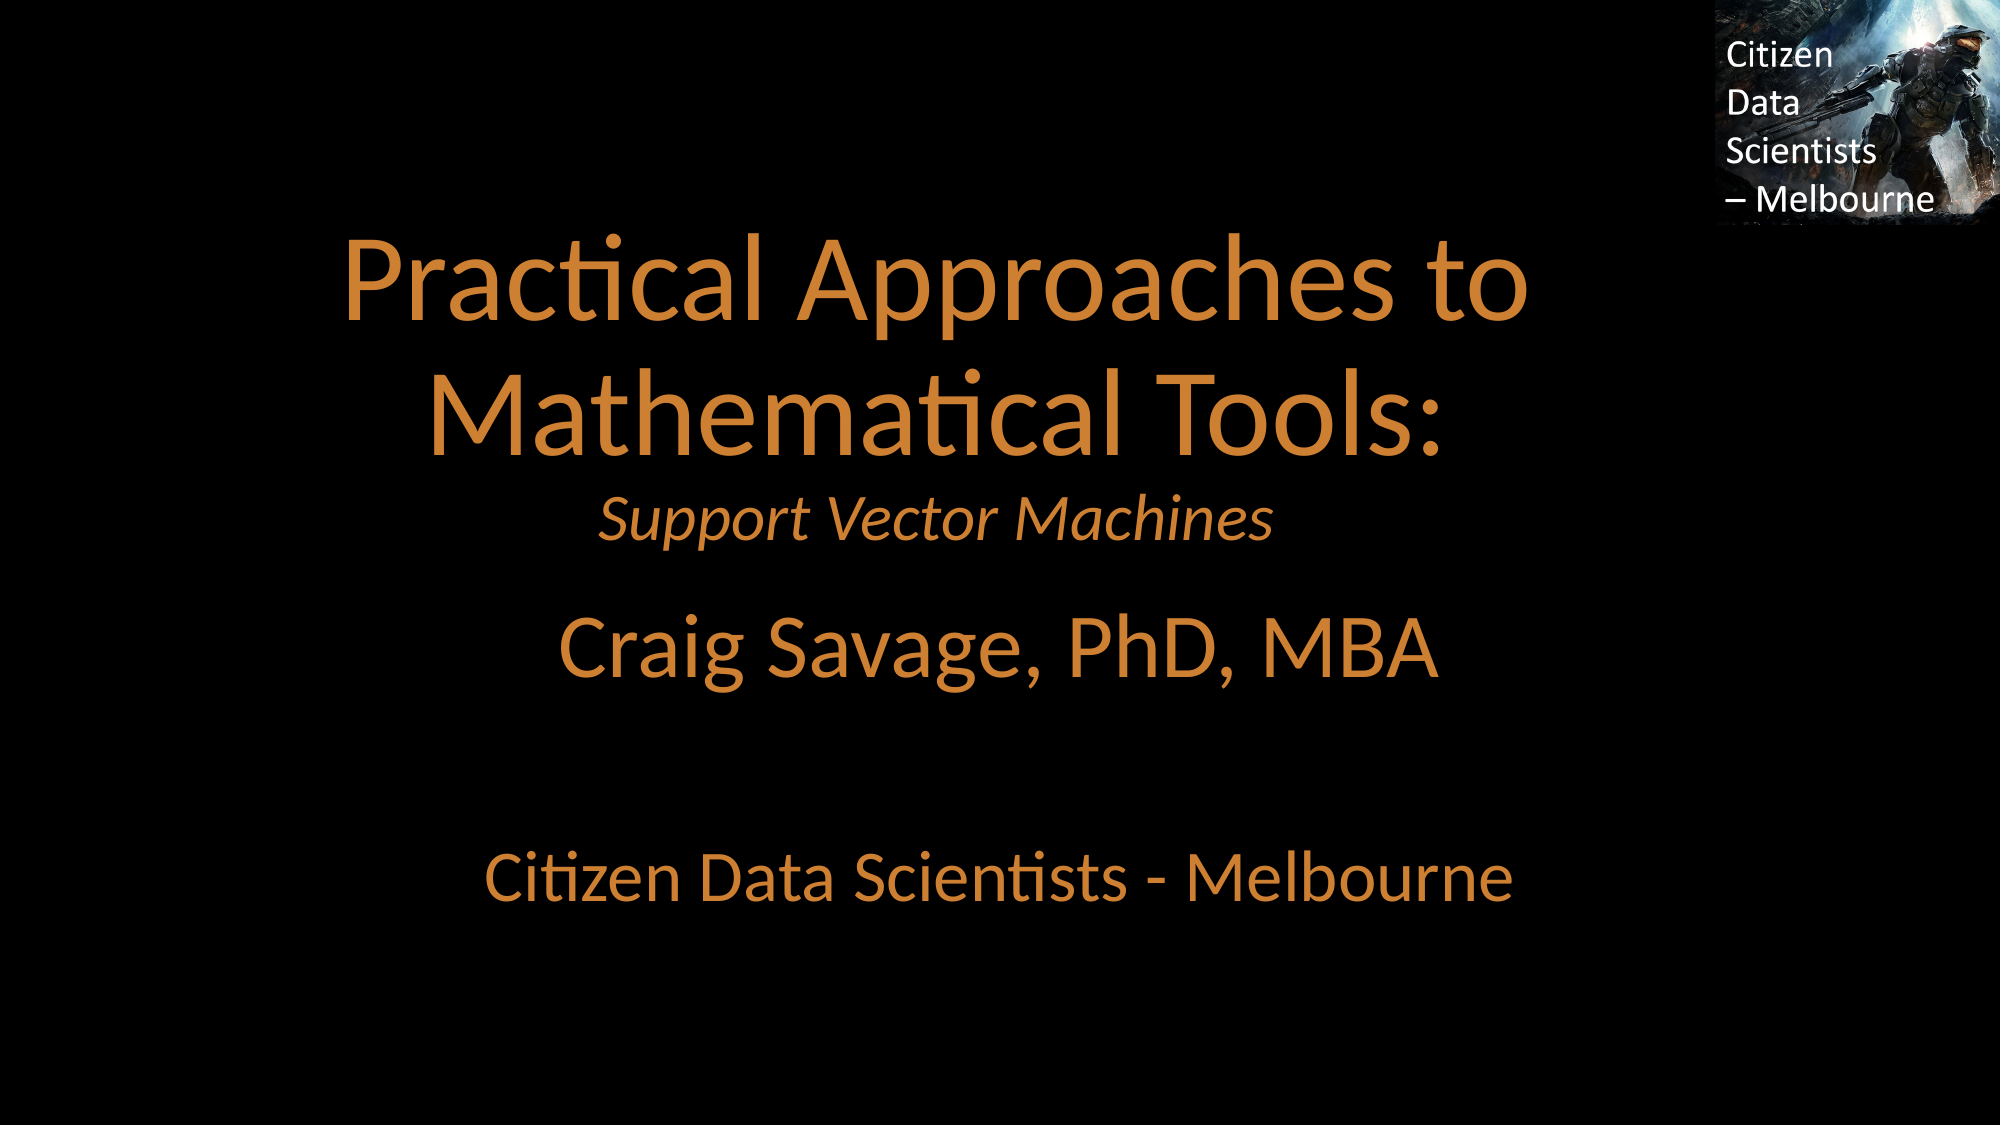

# Practical Approaches to Mathematical Tools: Support Vector Machines
Craig Savage, PhD, MBA

Citizen Data Scientists - Melbourne